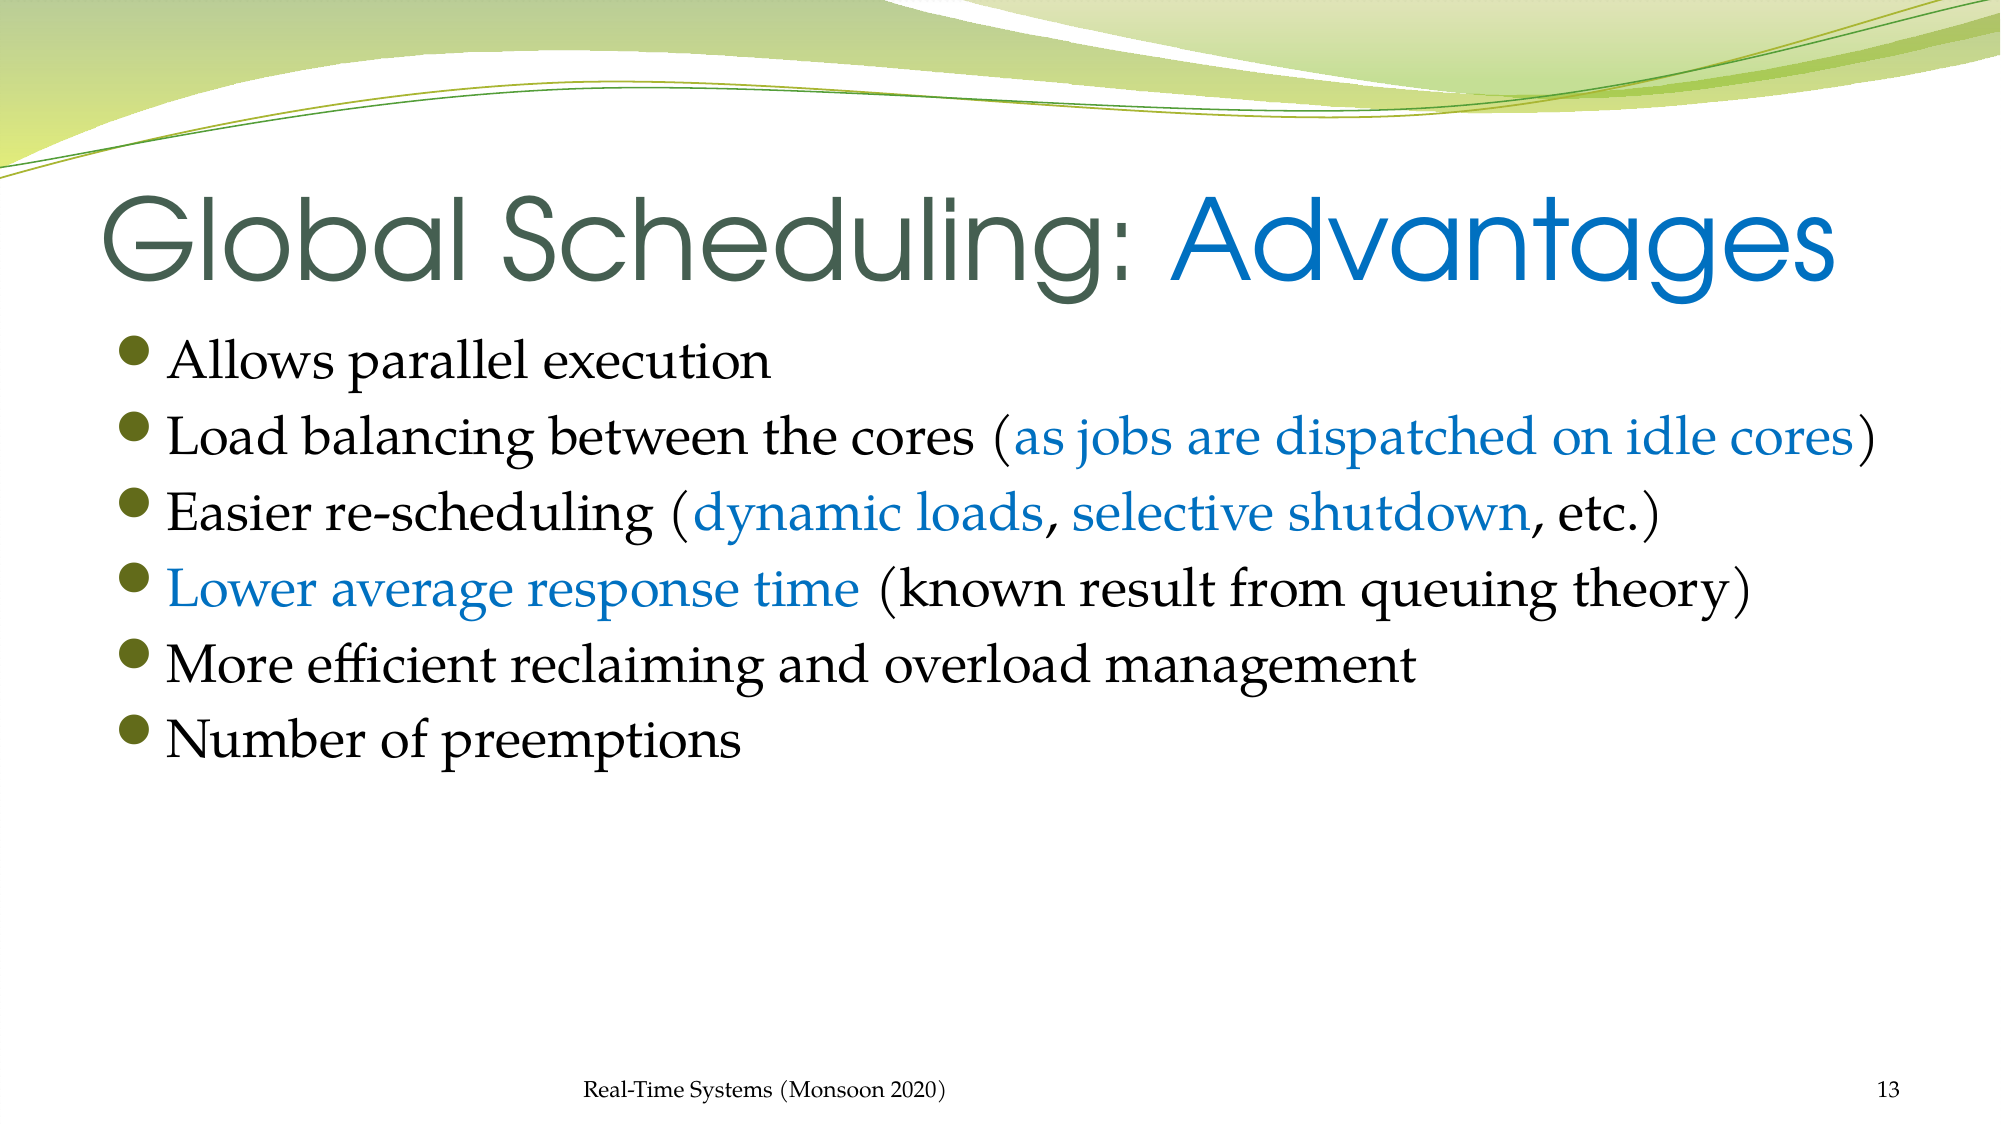

# Global Scheduling: Advantages
Allows parallel execution
Load balancing between the cores (as jobs are dispatched on idle cores)
Easier re-scheduling (dynamic loads, selective shutdown, etc.)
Lower average response time (known result from queuing theory)
More efficient reclaiming and overload management
Number of preemptions
Real-Time Systems (Monsoon 2020)
13